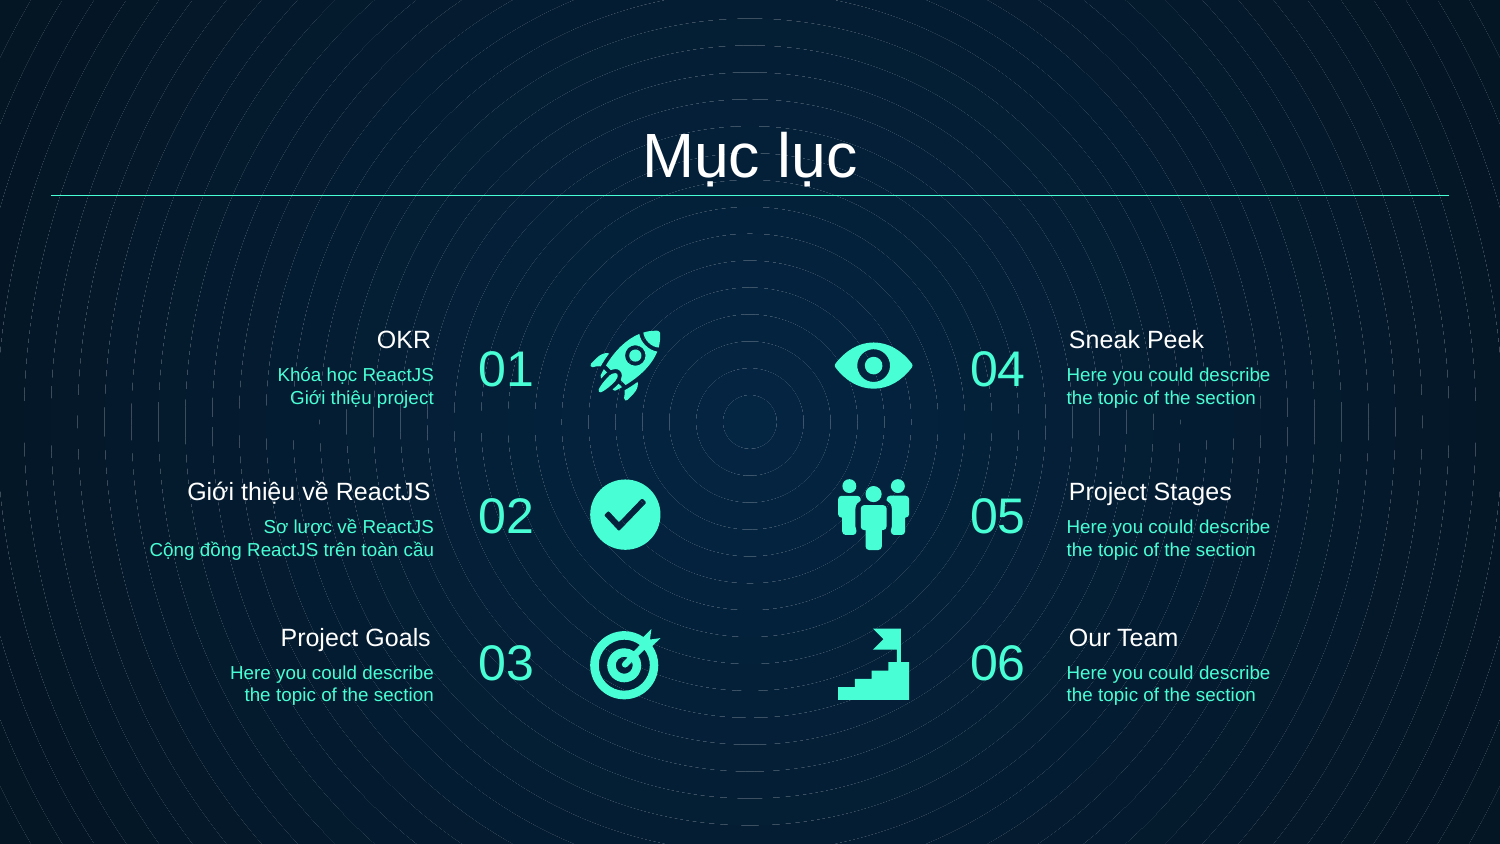

# Mục lục
01
04

OKR
Sneak Peek

Khóa học ReactJS
Giới thiệu project
Here you could describe
the topic of the section
02
05

Giới thiệu về ReactJS
Project Stages
Sơ lược về ReactJS
Cộng đồng ReactJS trên toàn cầu
Here you could describe
the topic of the section
03
06

Project Goals
Our Team
Here you could describe
the topic of the section
Here you could describe
the topic of the section